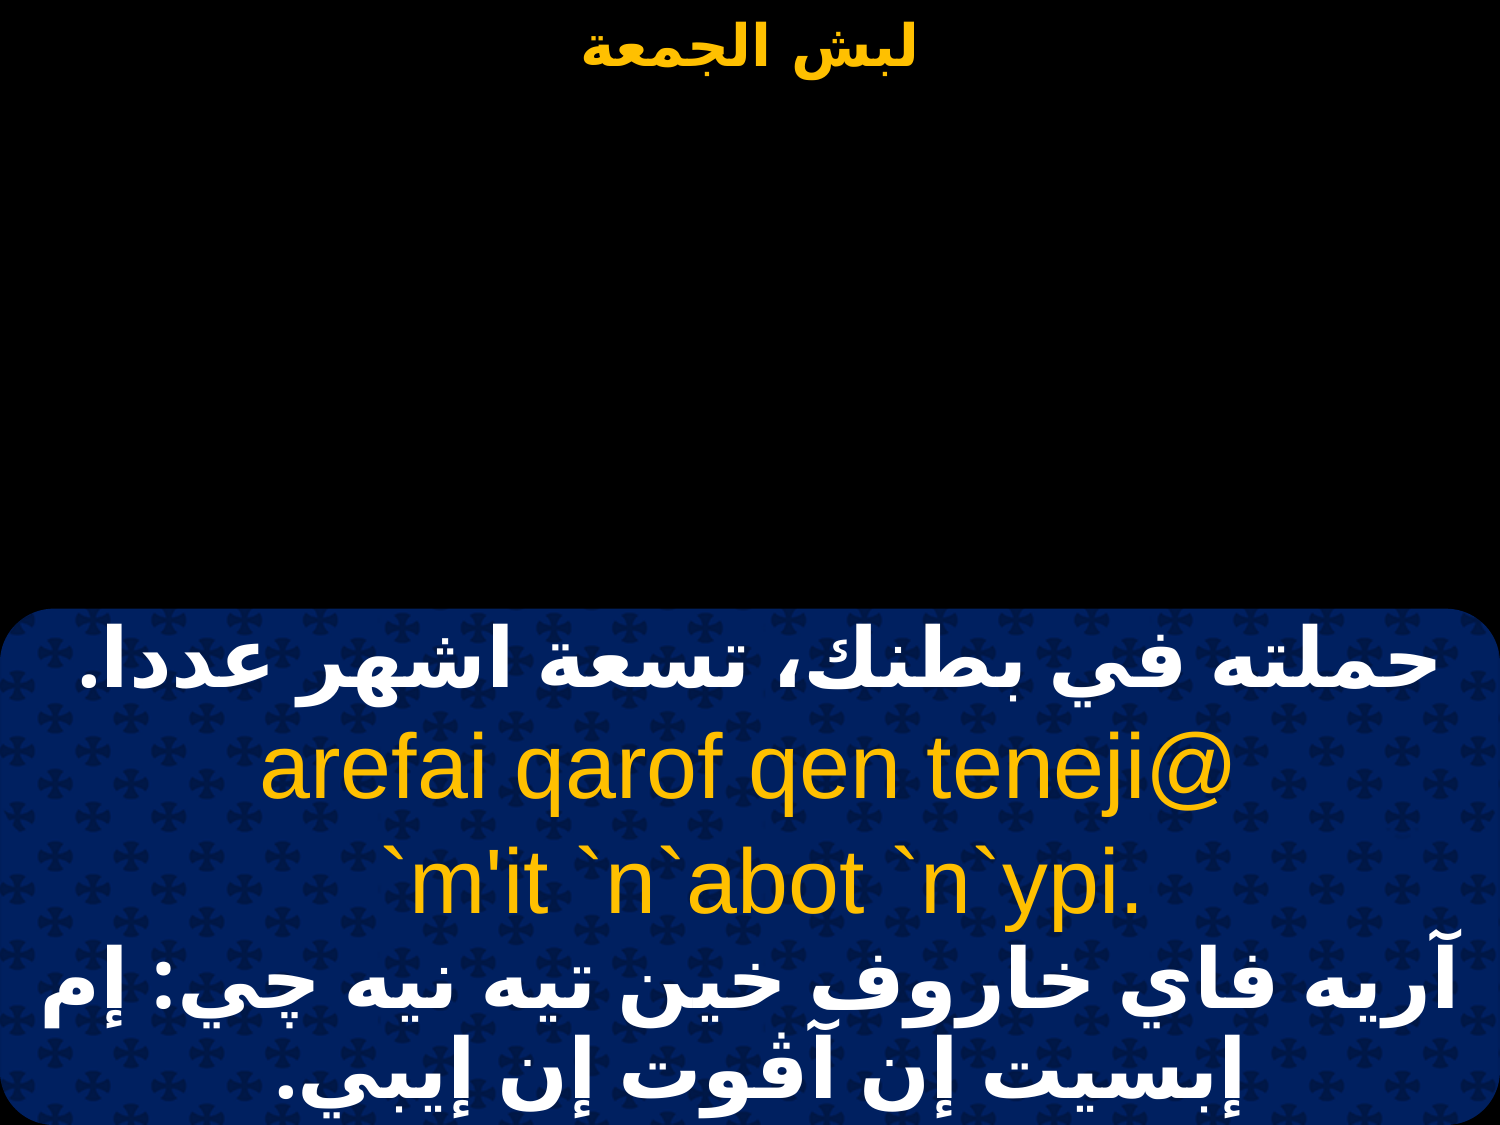

#
حملته في بطنك، تسعة اشهر عددا.
arefai qarof qen teneji@
 `m'it `n`abot `n`ypi.
آريه فاي خاروف خين تيه نيه چي: إم إبسيت إن آڤوت إن إيبي.